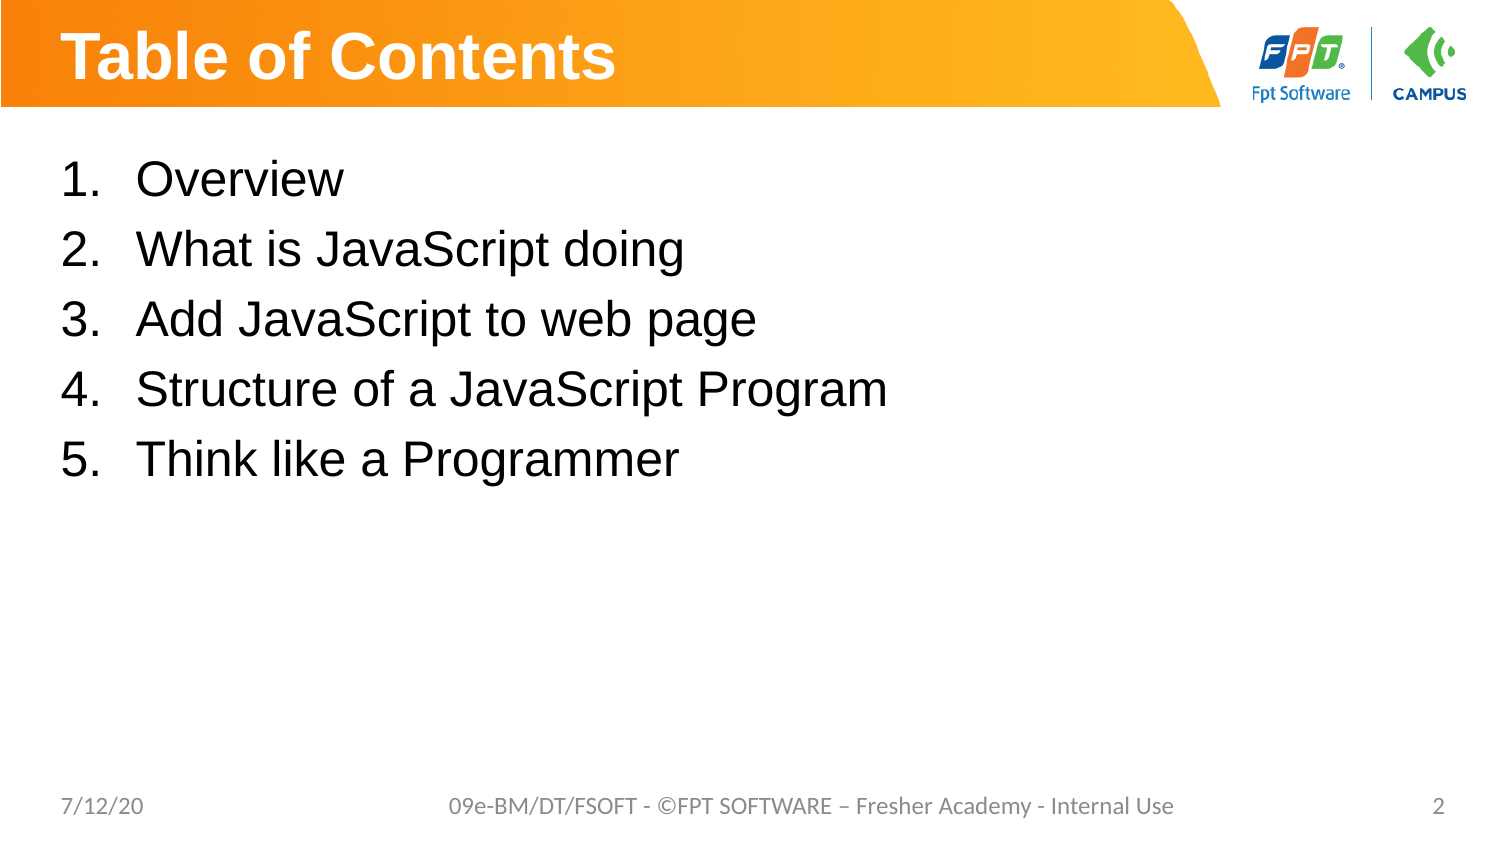

# Table of Contents
Overview
What is JavaScript doing
Add JavaScript to web page
Structure of a JavaScript Program
Think like a Programmer

7/12/20
09e-BM/DT/FSOFT - ©FPT SOFTWARE – Fresher Academy - Internal Use
2